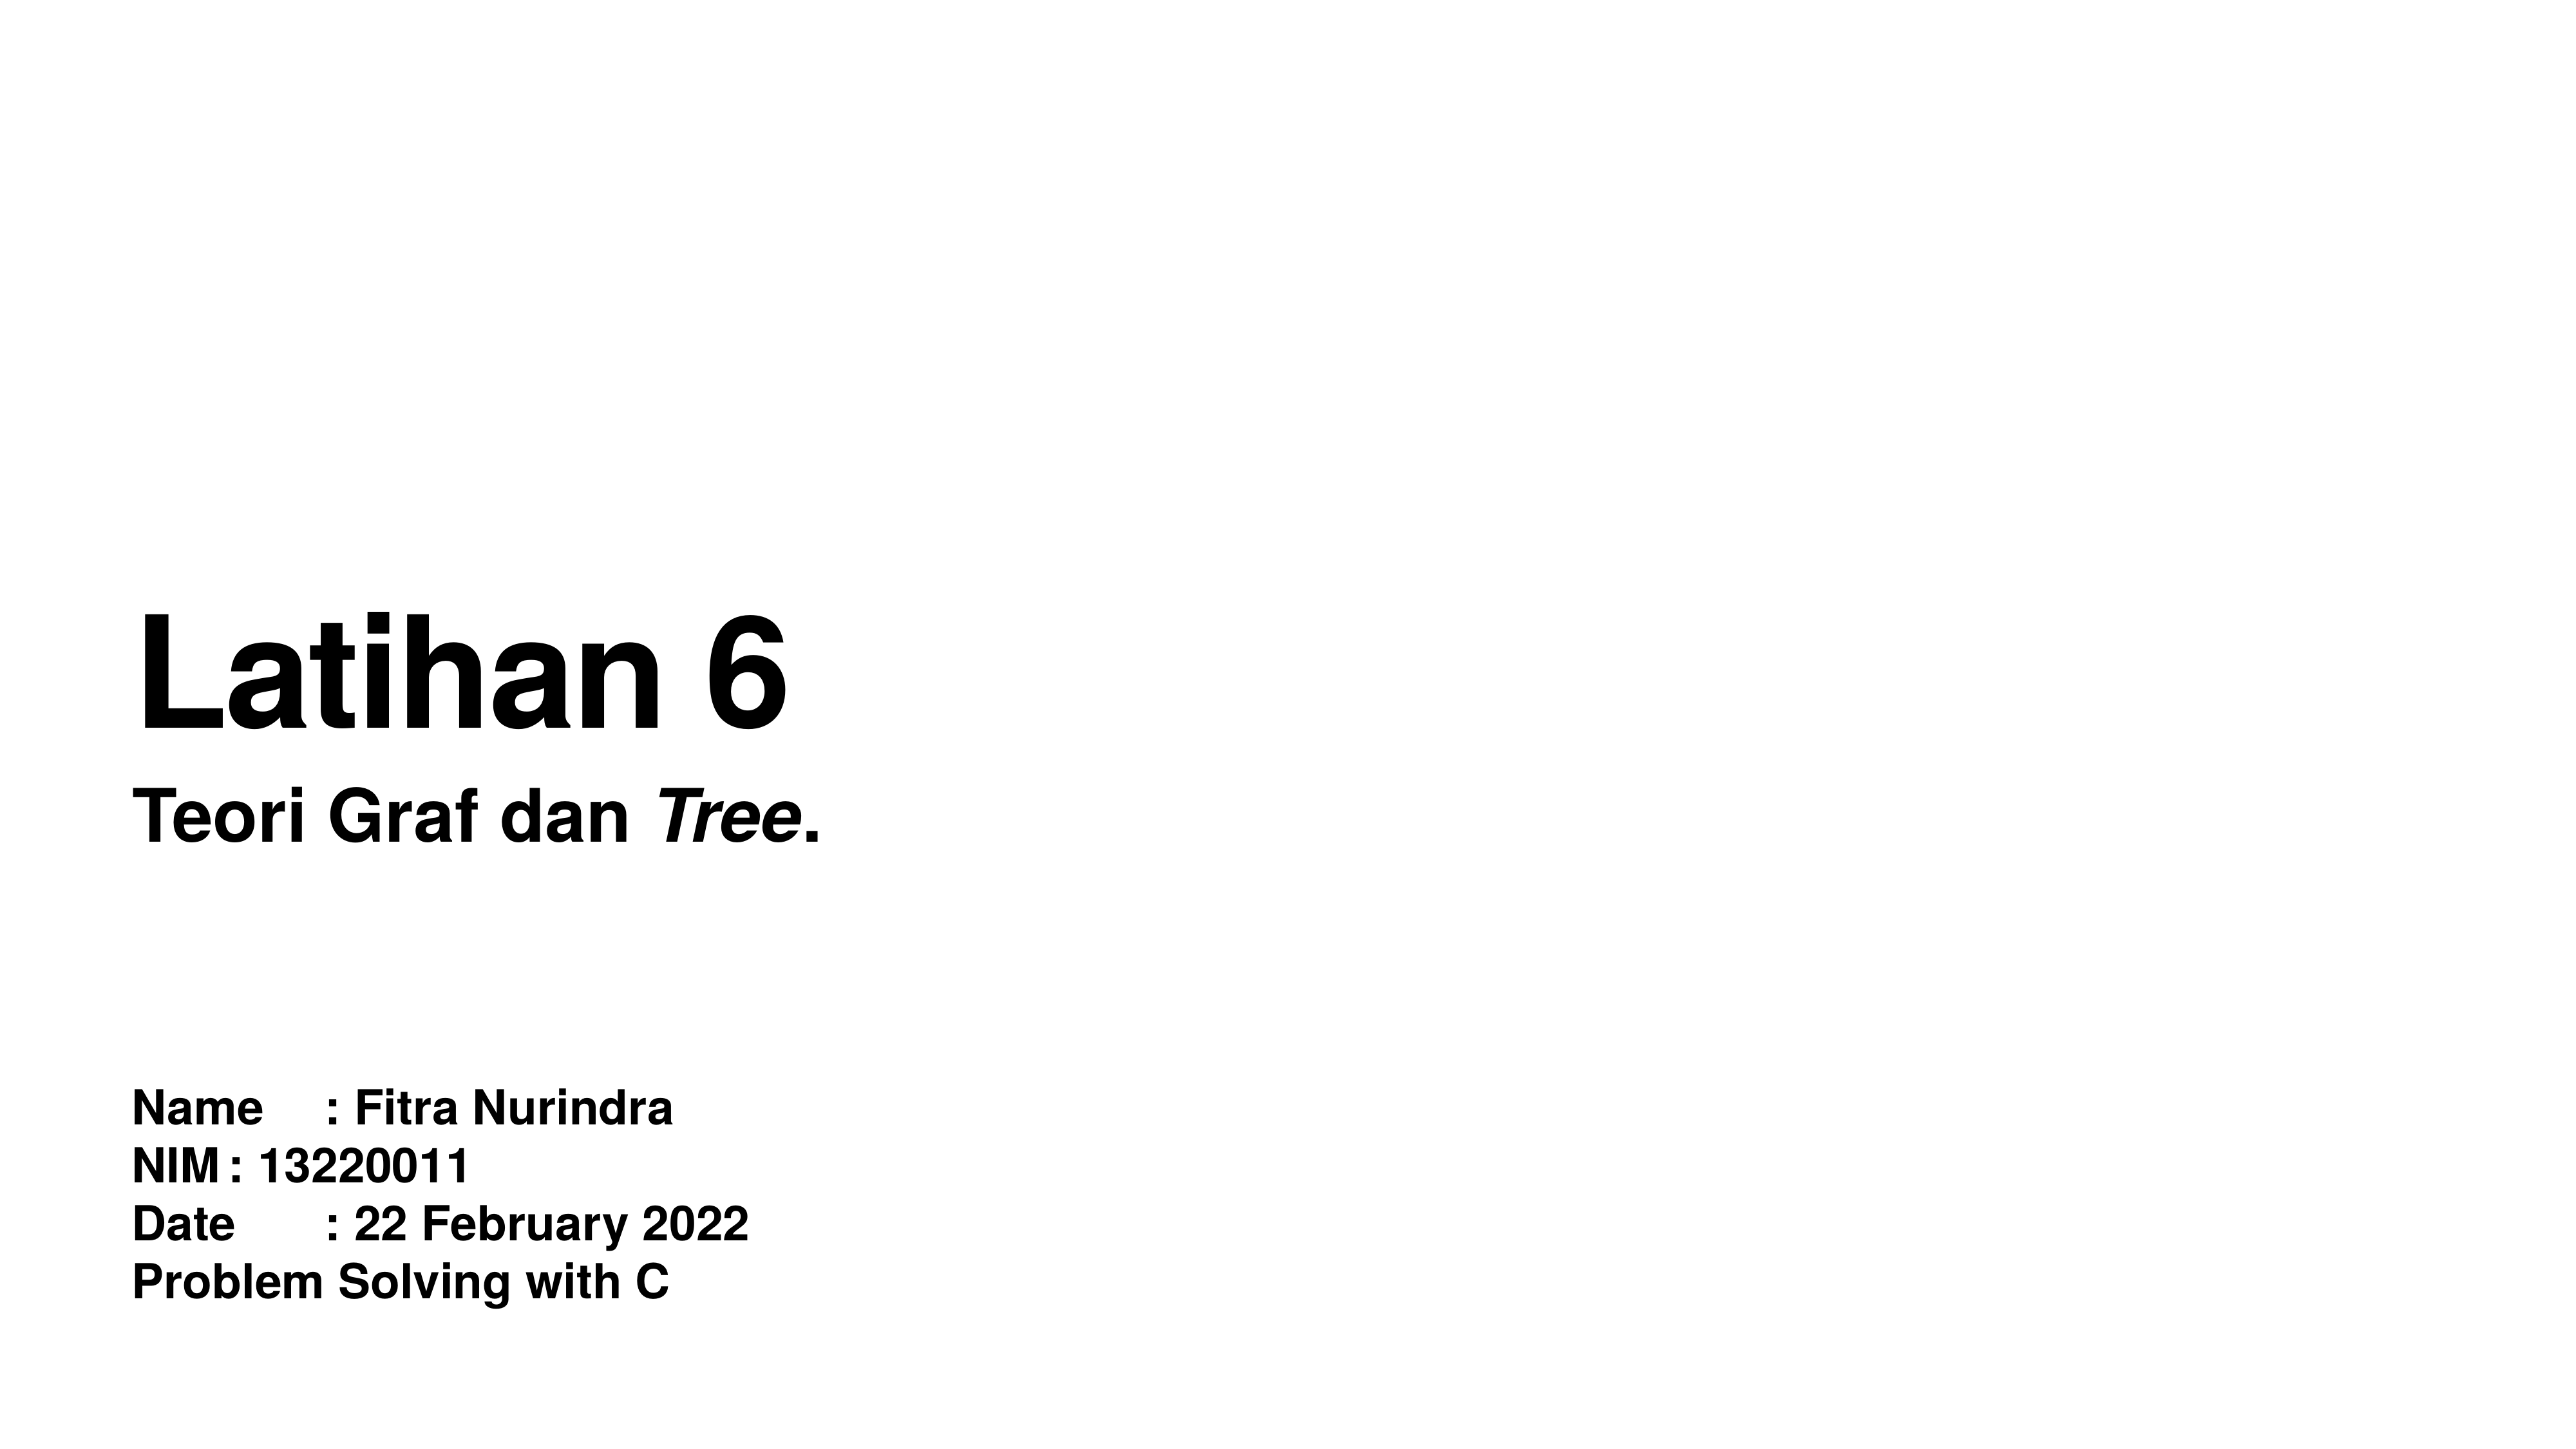

# Latihan 6
Teori Graf dan Tree.
Name	: Fitra Nurindra
NIM	: 13220011
Date	: 22 February 2022
Problem Solving with C